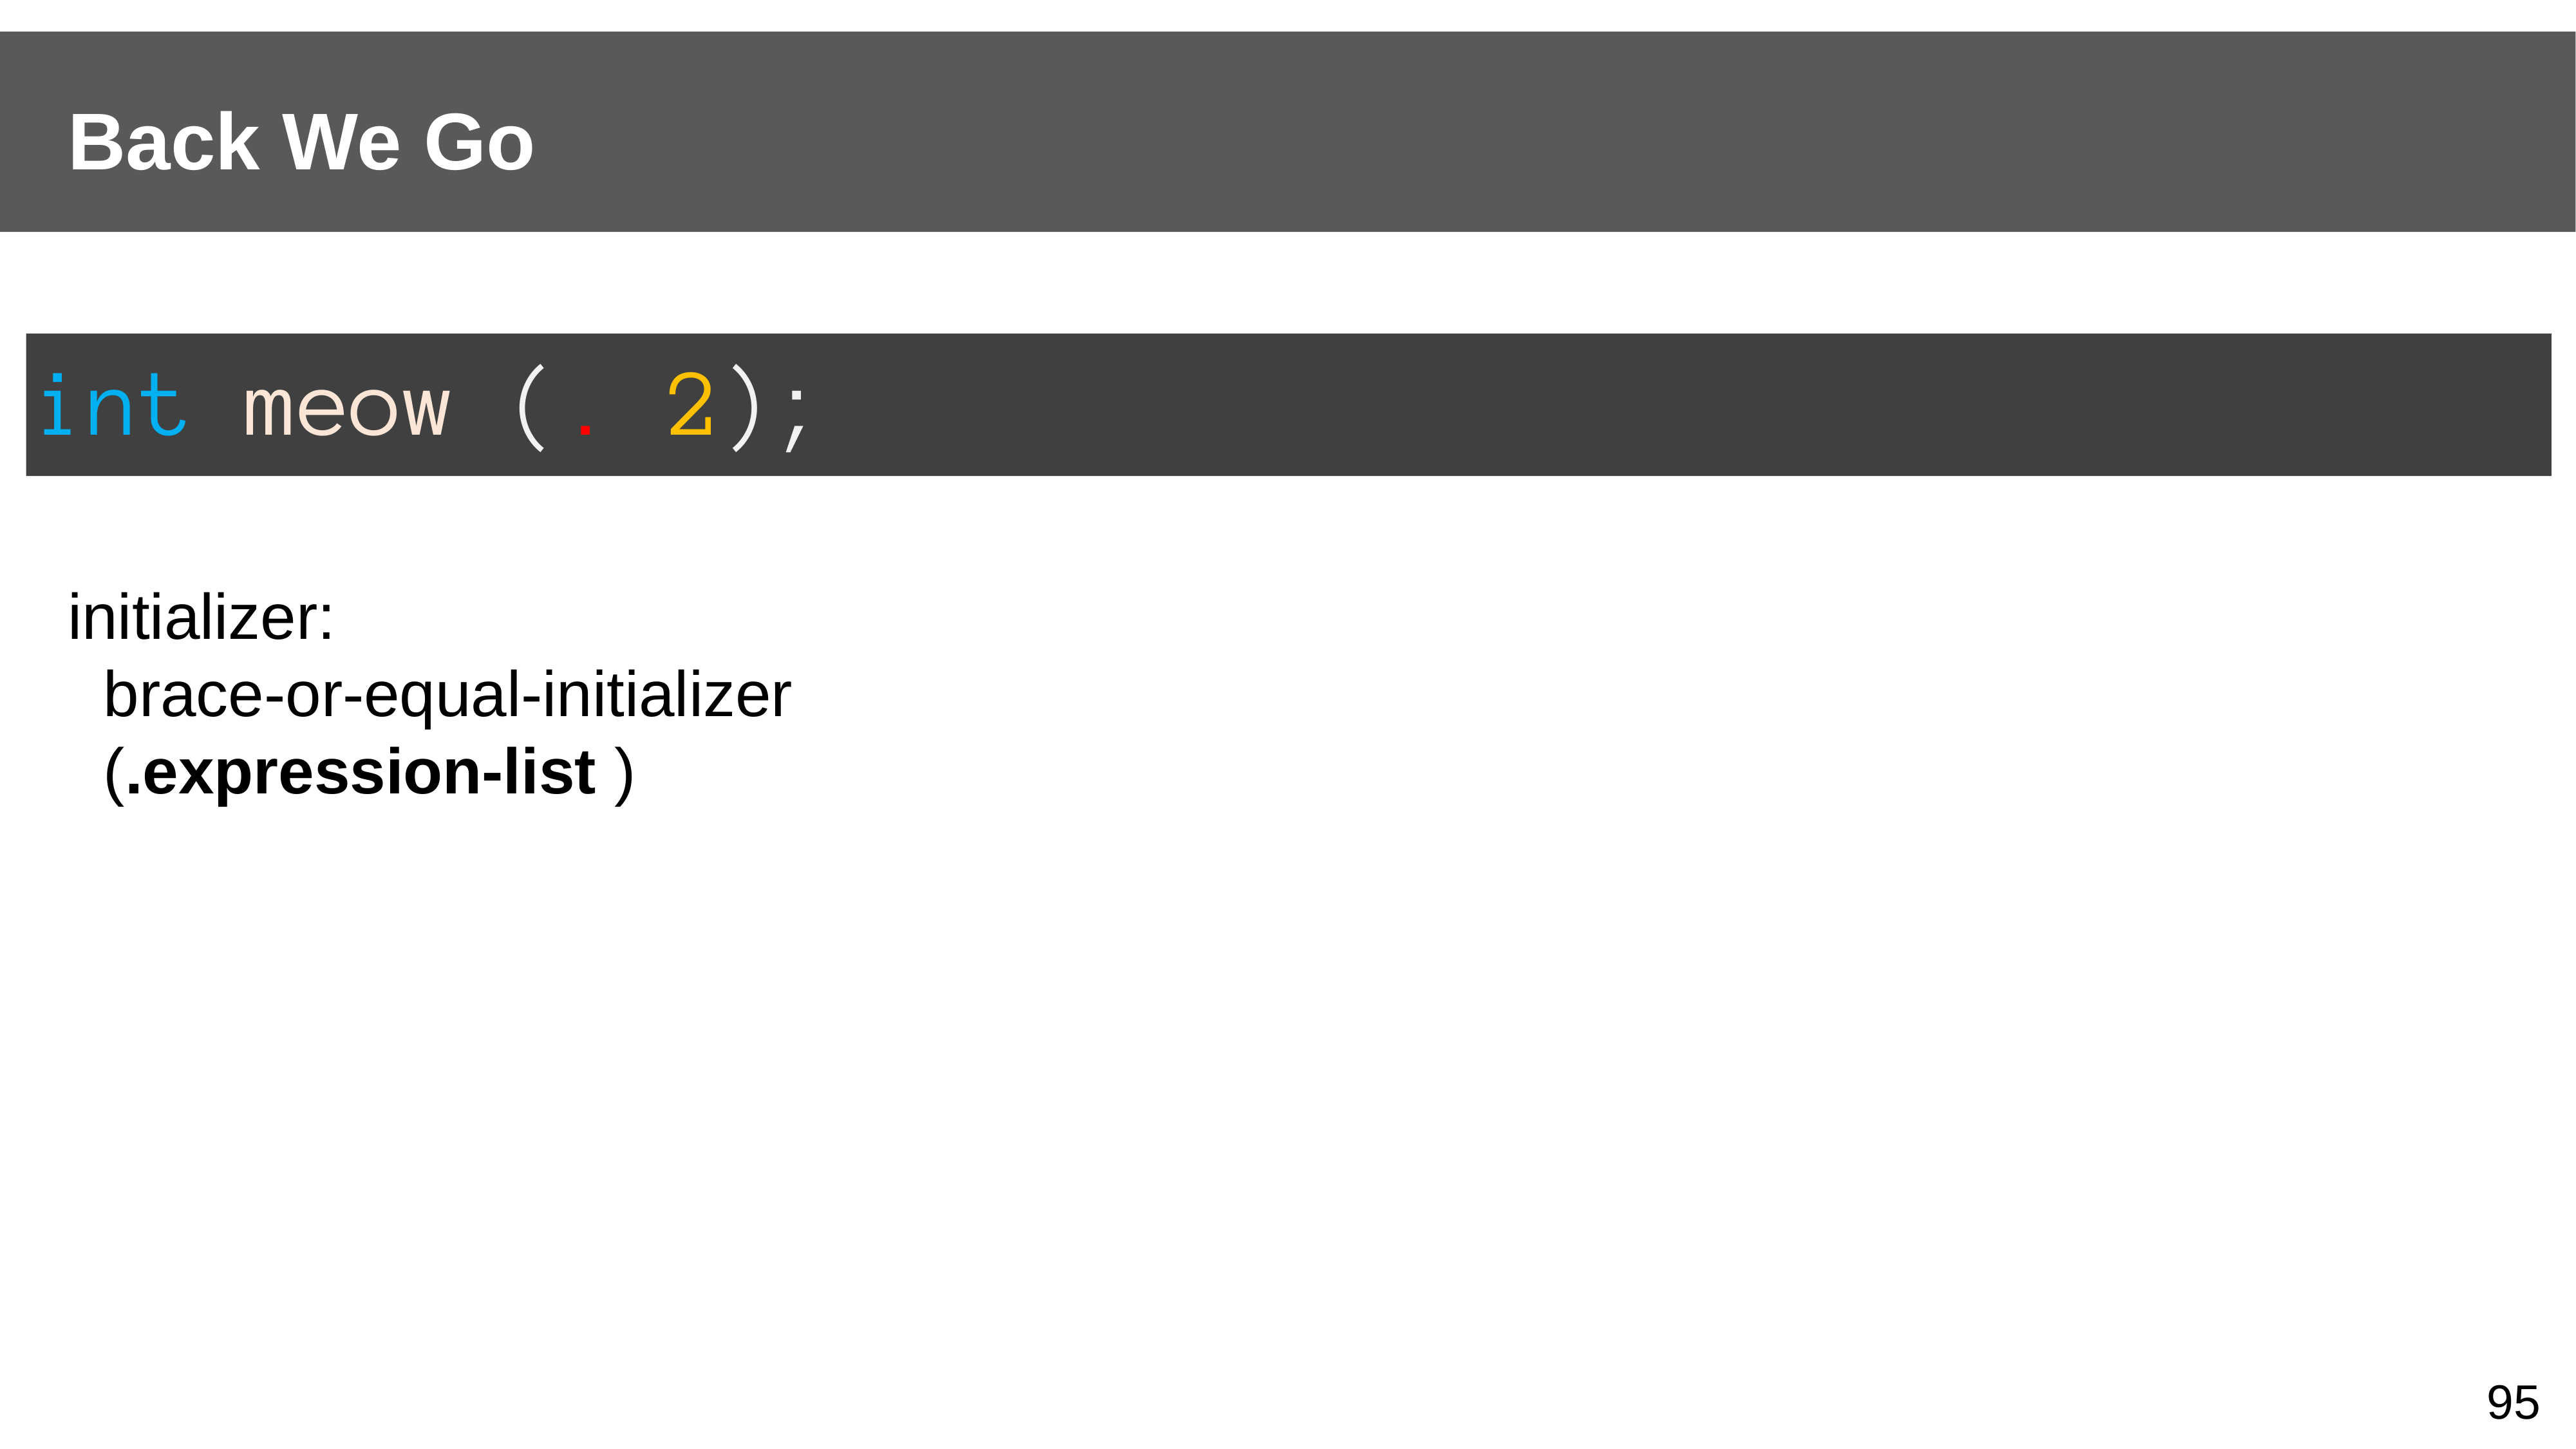

# Back We Go
int meow (. 2);
initializer:
  brace-or-equal-initializer
  (.expression-list )